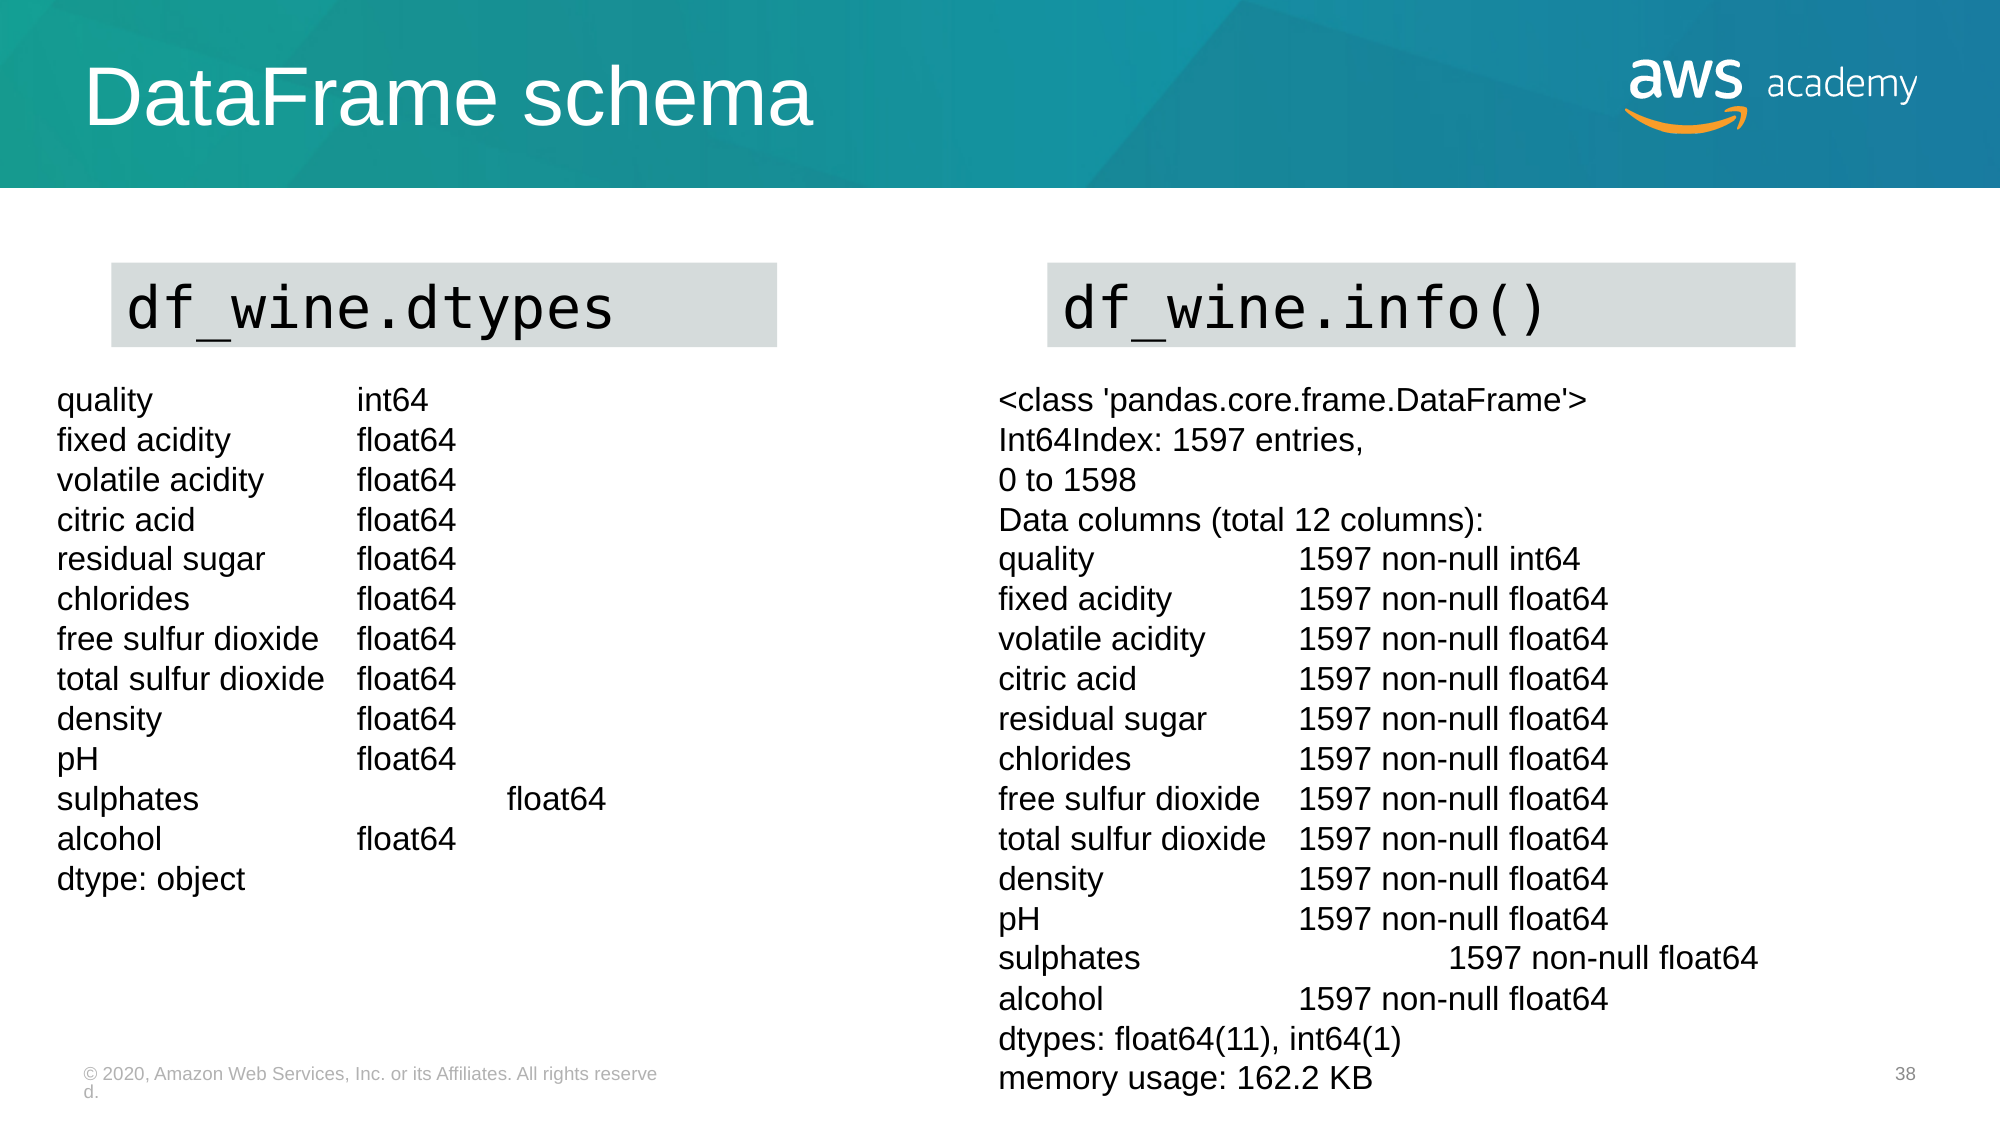

# DataFrame schema
df_wine.dtypes
df_wine.info()
quality 		int64
fixed acidity 	float64
volatile acidity 	float64
citric acid 		float64
residual sugar 	float64
chlorides 		float64
free sulfur dioxide 	float64
total sulfur dioxide 	float64
density 		float64
pH 		float64
sulphates 		float64
alcohol 		float64
dtype: object

<class 'pandas.core.frame.DataFrame'>
Int64Index: 1597 entries,
0 to 1598
Data columns (total 12 columns):
quality 		1597 non-null int64
fixed acidity 	1597 non-null float64
volatile acidity 	1597 non-null float64
citric acid 		1597 non-null float64
residual sugar 	1597 non-null float64
chlorides 		1597 non-null float64
free sulfur dioxide 	1597 non-null float64
total sulfur dioxide 	1597 non-null float64
density 		1597 non-null float64
pH 		1597 non-null float64
sulphates 		1597 non-null float64
alcohol 		1597 non-null float64
dtypes: float64(11), int64(1)
memory usage: 162.2 KB

© 2020, Amazon Web Services, Inc. or its Affiliates. All rights reserved.
38